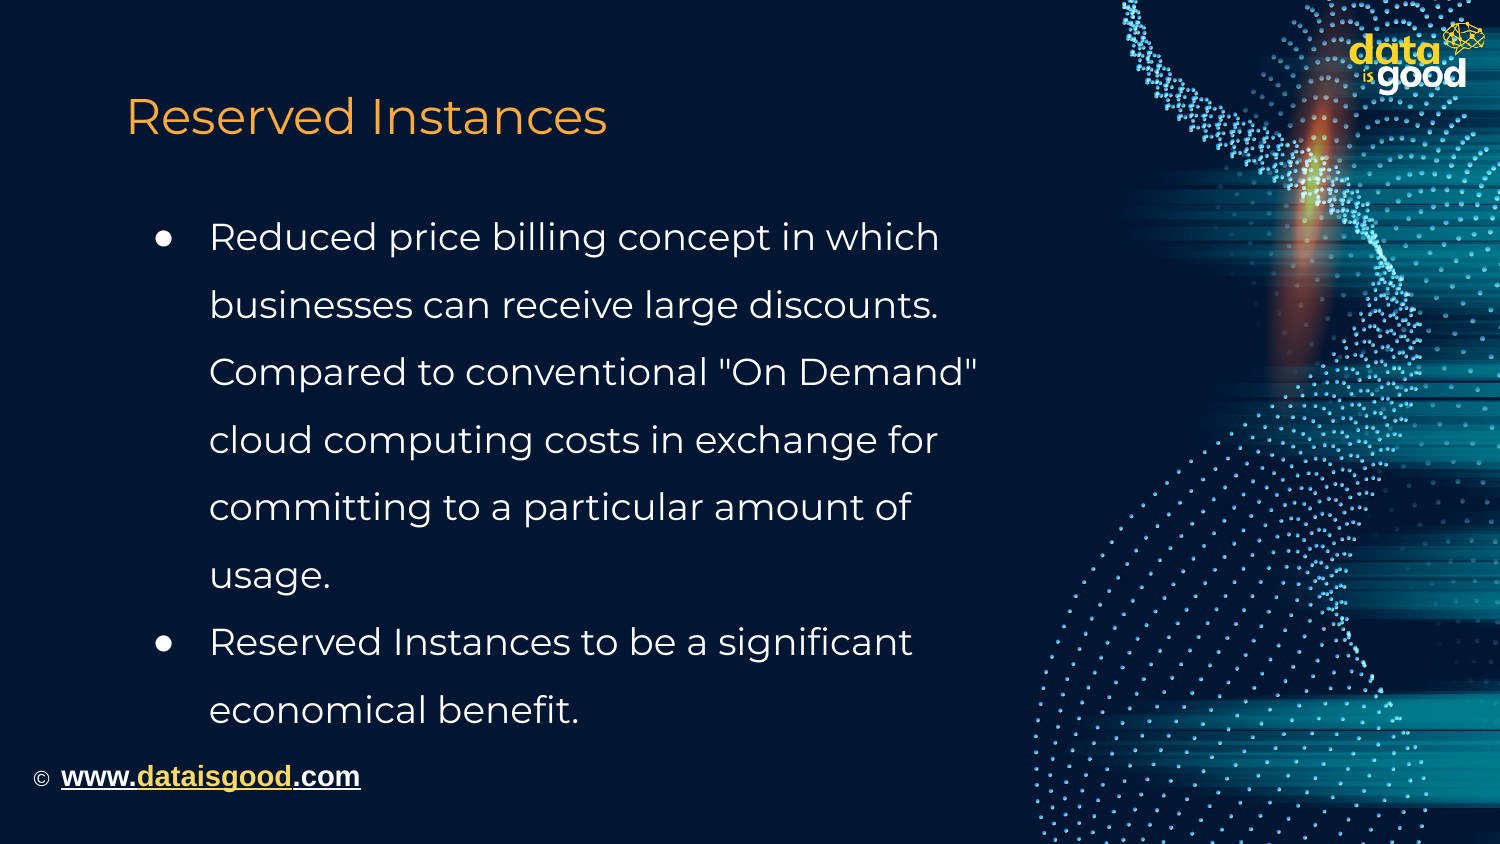

# Reserved Instances
Reduced price billing concept in which businesses can receive large discounts. Compared to conventional "On Demand" cloud computing costs in exchange for committing to a particular amount of usage.
Reserved Instances to be a significant economical benefit.